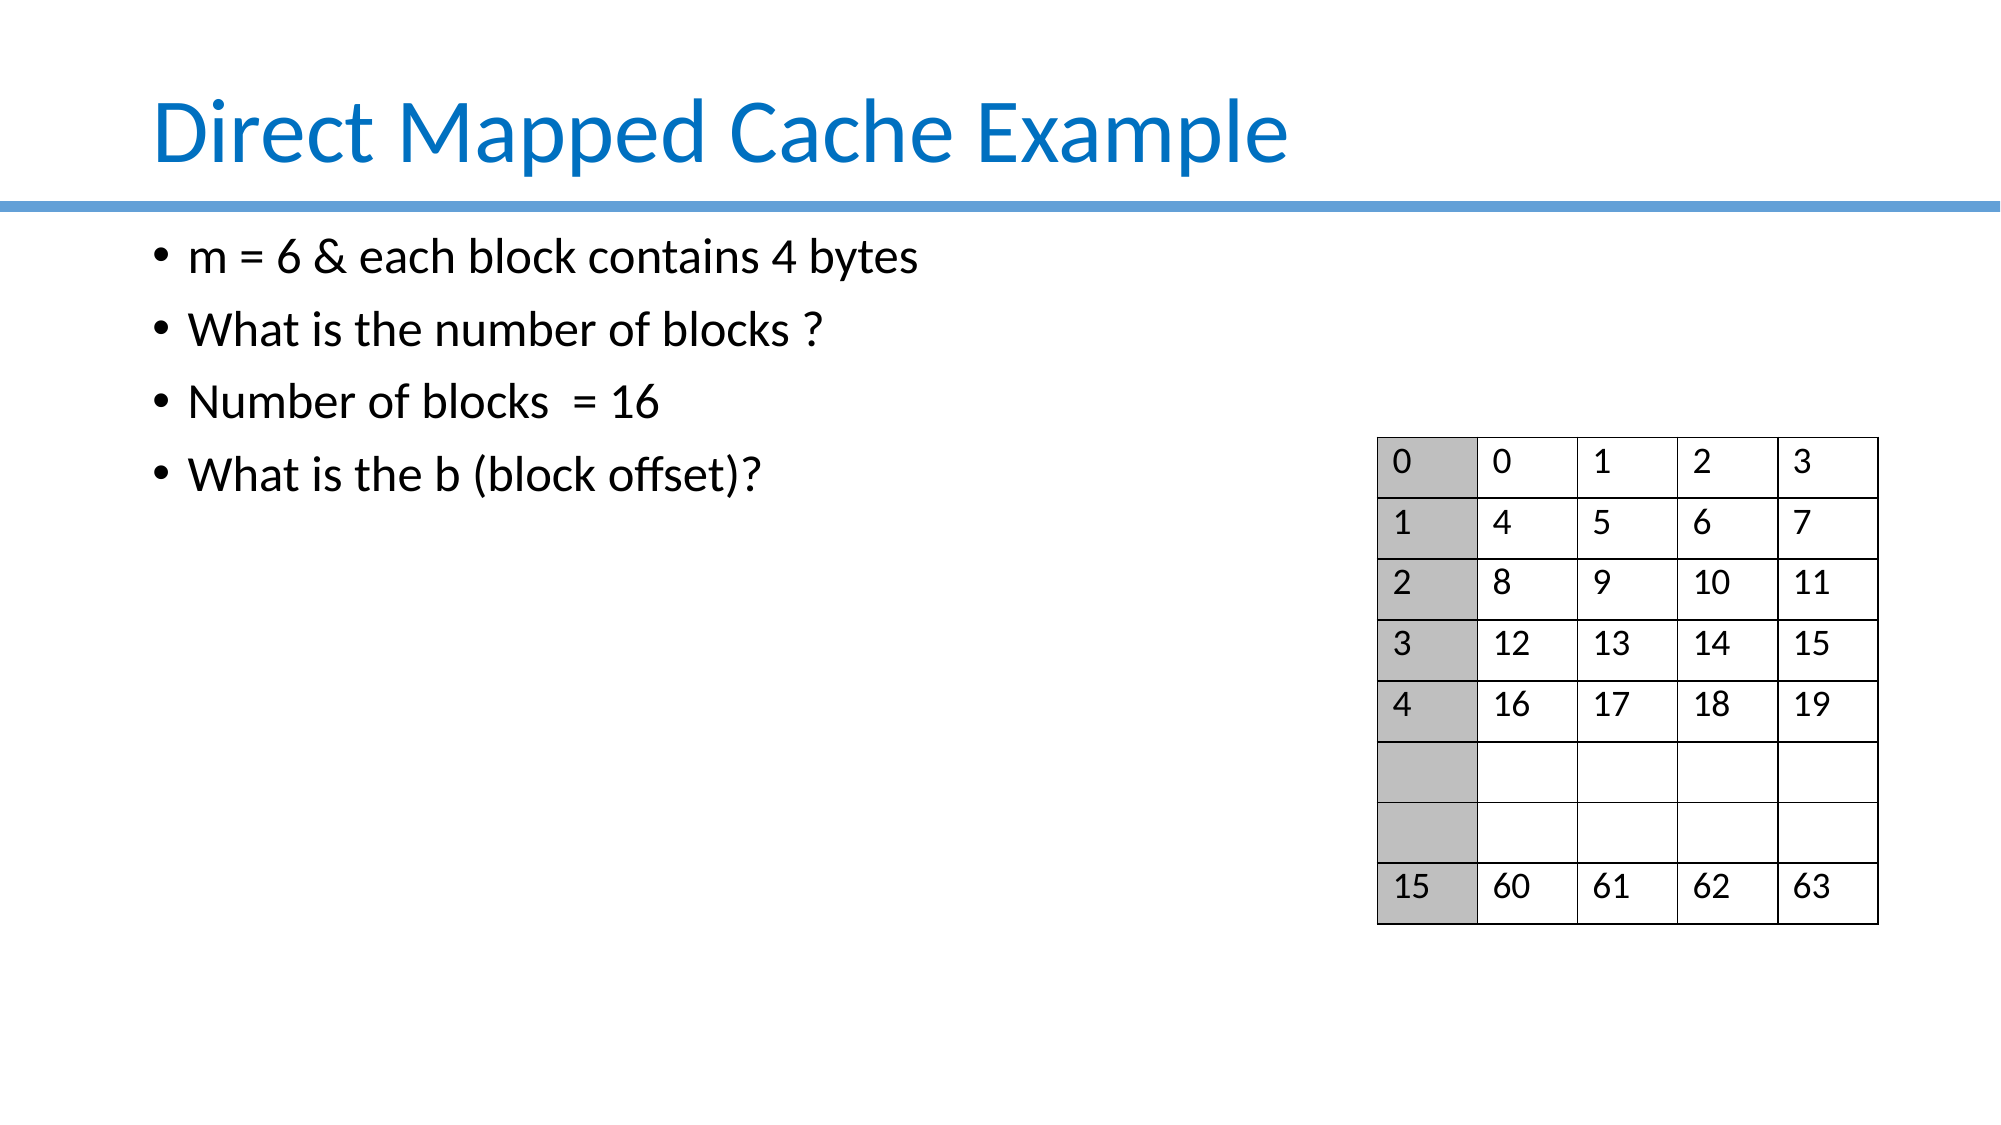

# Direct Mapped Cache Example
m = 6 & each block contains 4 bytes
What is the number of blocks ?
Number of blocks  = 16
What is the b (block offset)?
| 0 | 0 | 1 | 2 | 3 |
| --- | --- | --- | --- | --- |
| 1 | 4 | 5 | 6 | 7 |
| 2 | 8 | 9 | 10 | 11 |
| 3 | 12 | 13 | 14 | 15 |
| 4 | 16 | 17 | 18 | 19 |
|  |  |  |  |  |
|  |  |  |  |  |
| 15 | 60 | 61 | 62 | 63 |
86